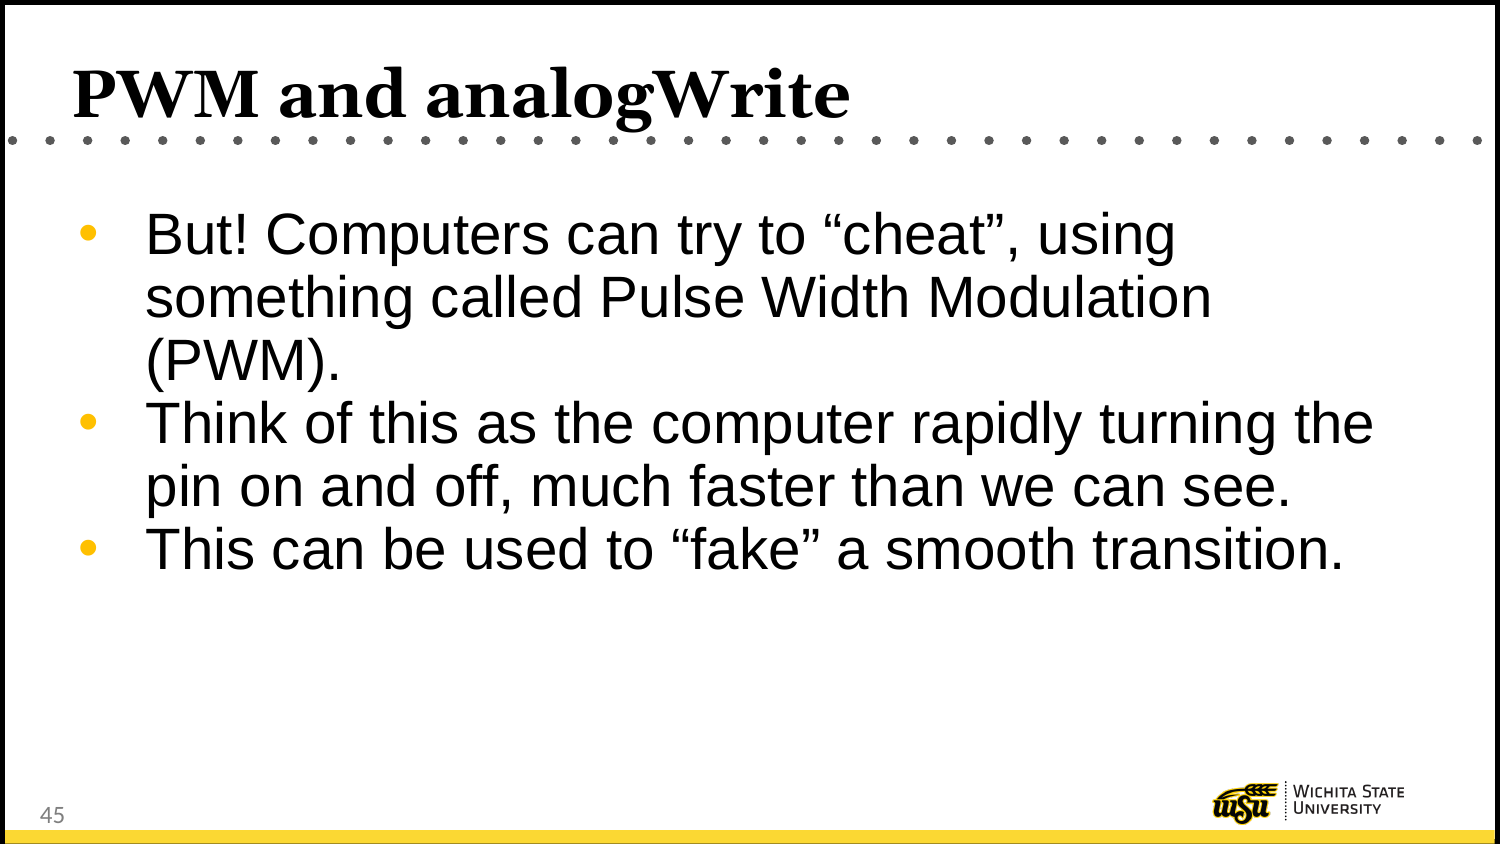

# PWM and analogWrite
But! Computers can try to “cheat”, using something called Pulse Width Modulation (PWM).
Think of this as the computer rapidly turning the pin on and off, much faster than we can see.
This can be used to “fake” a smooth transition.